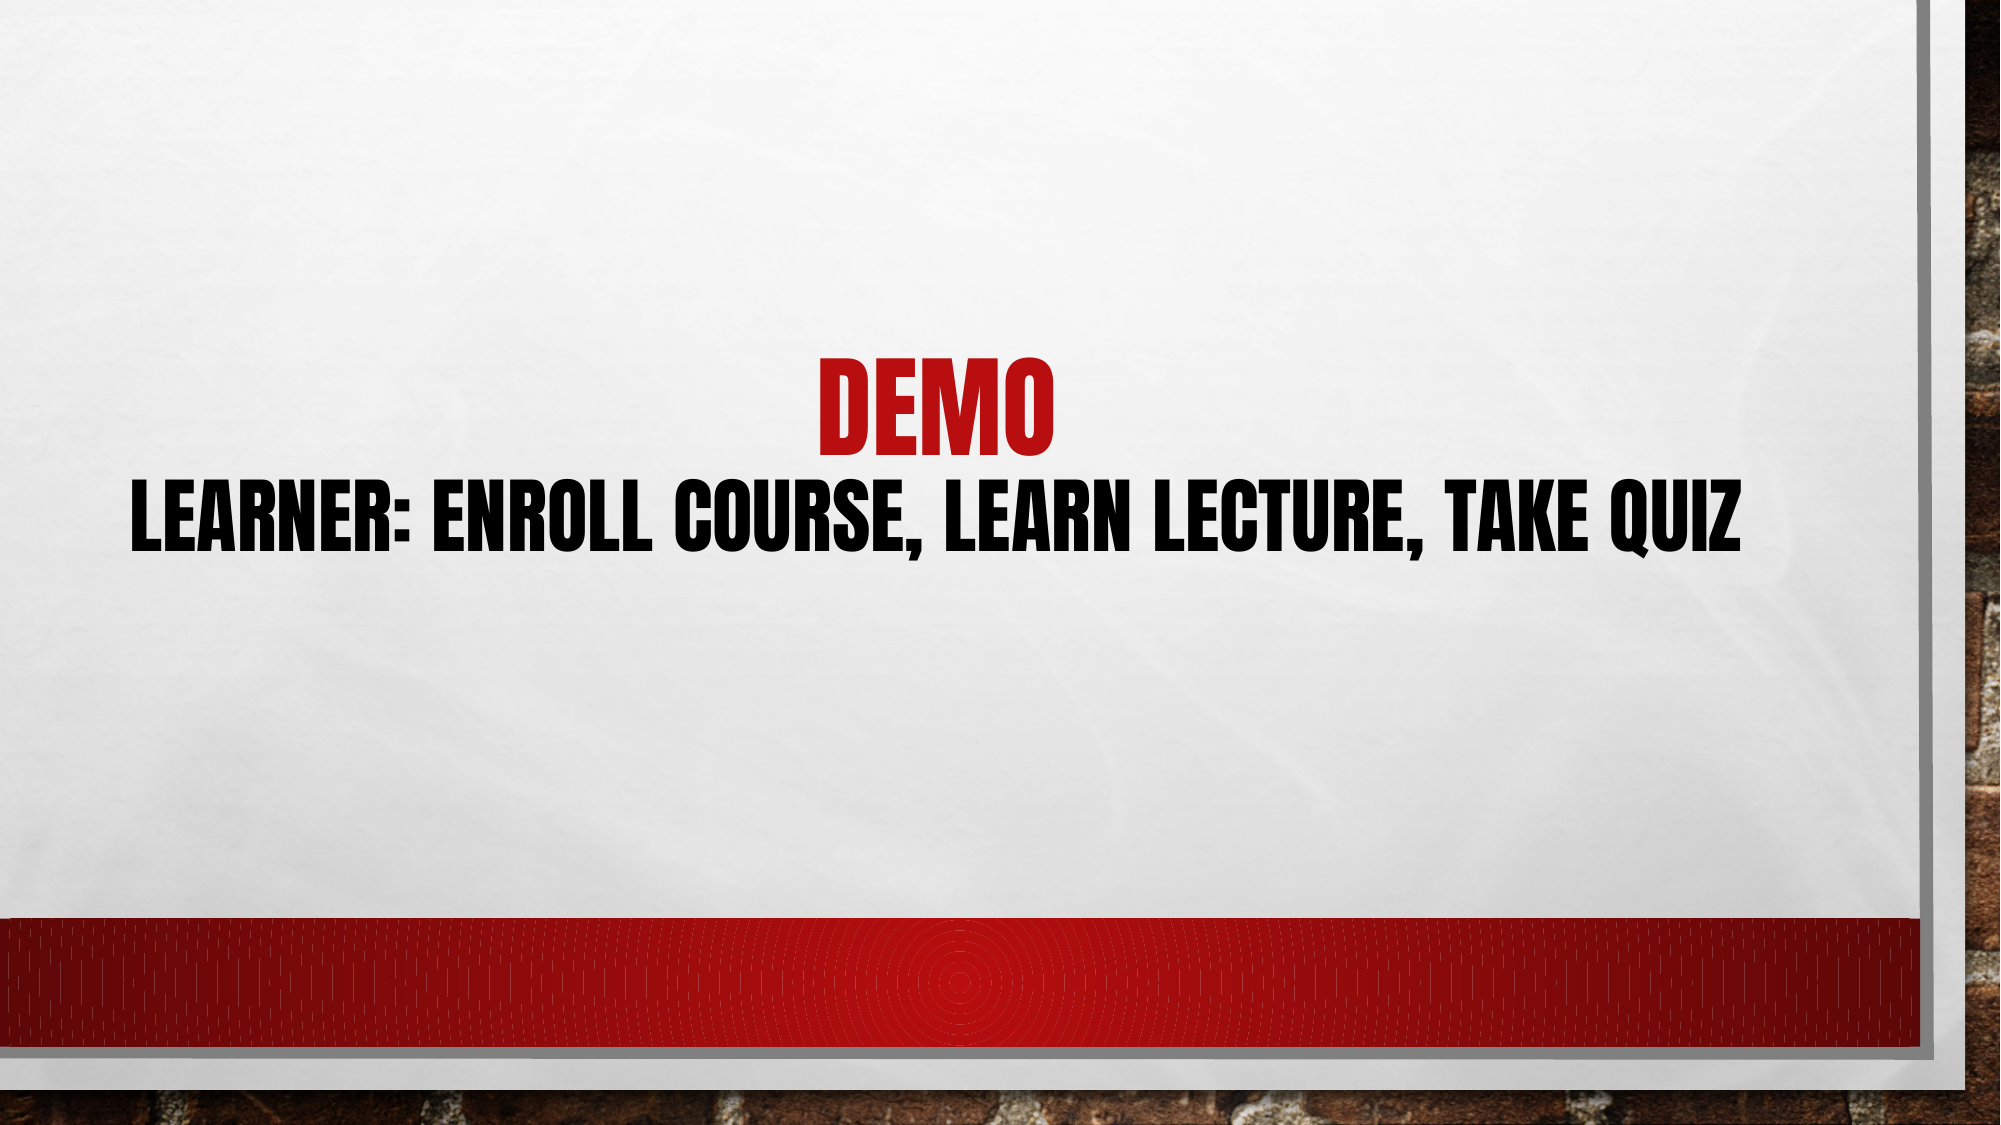

# DEMO Learner: Enroll course, learn lecture, take quiz